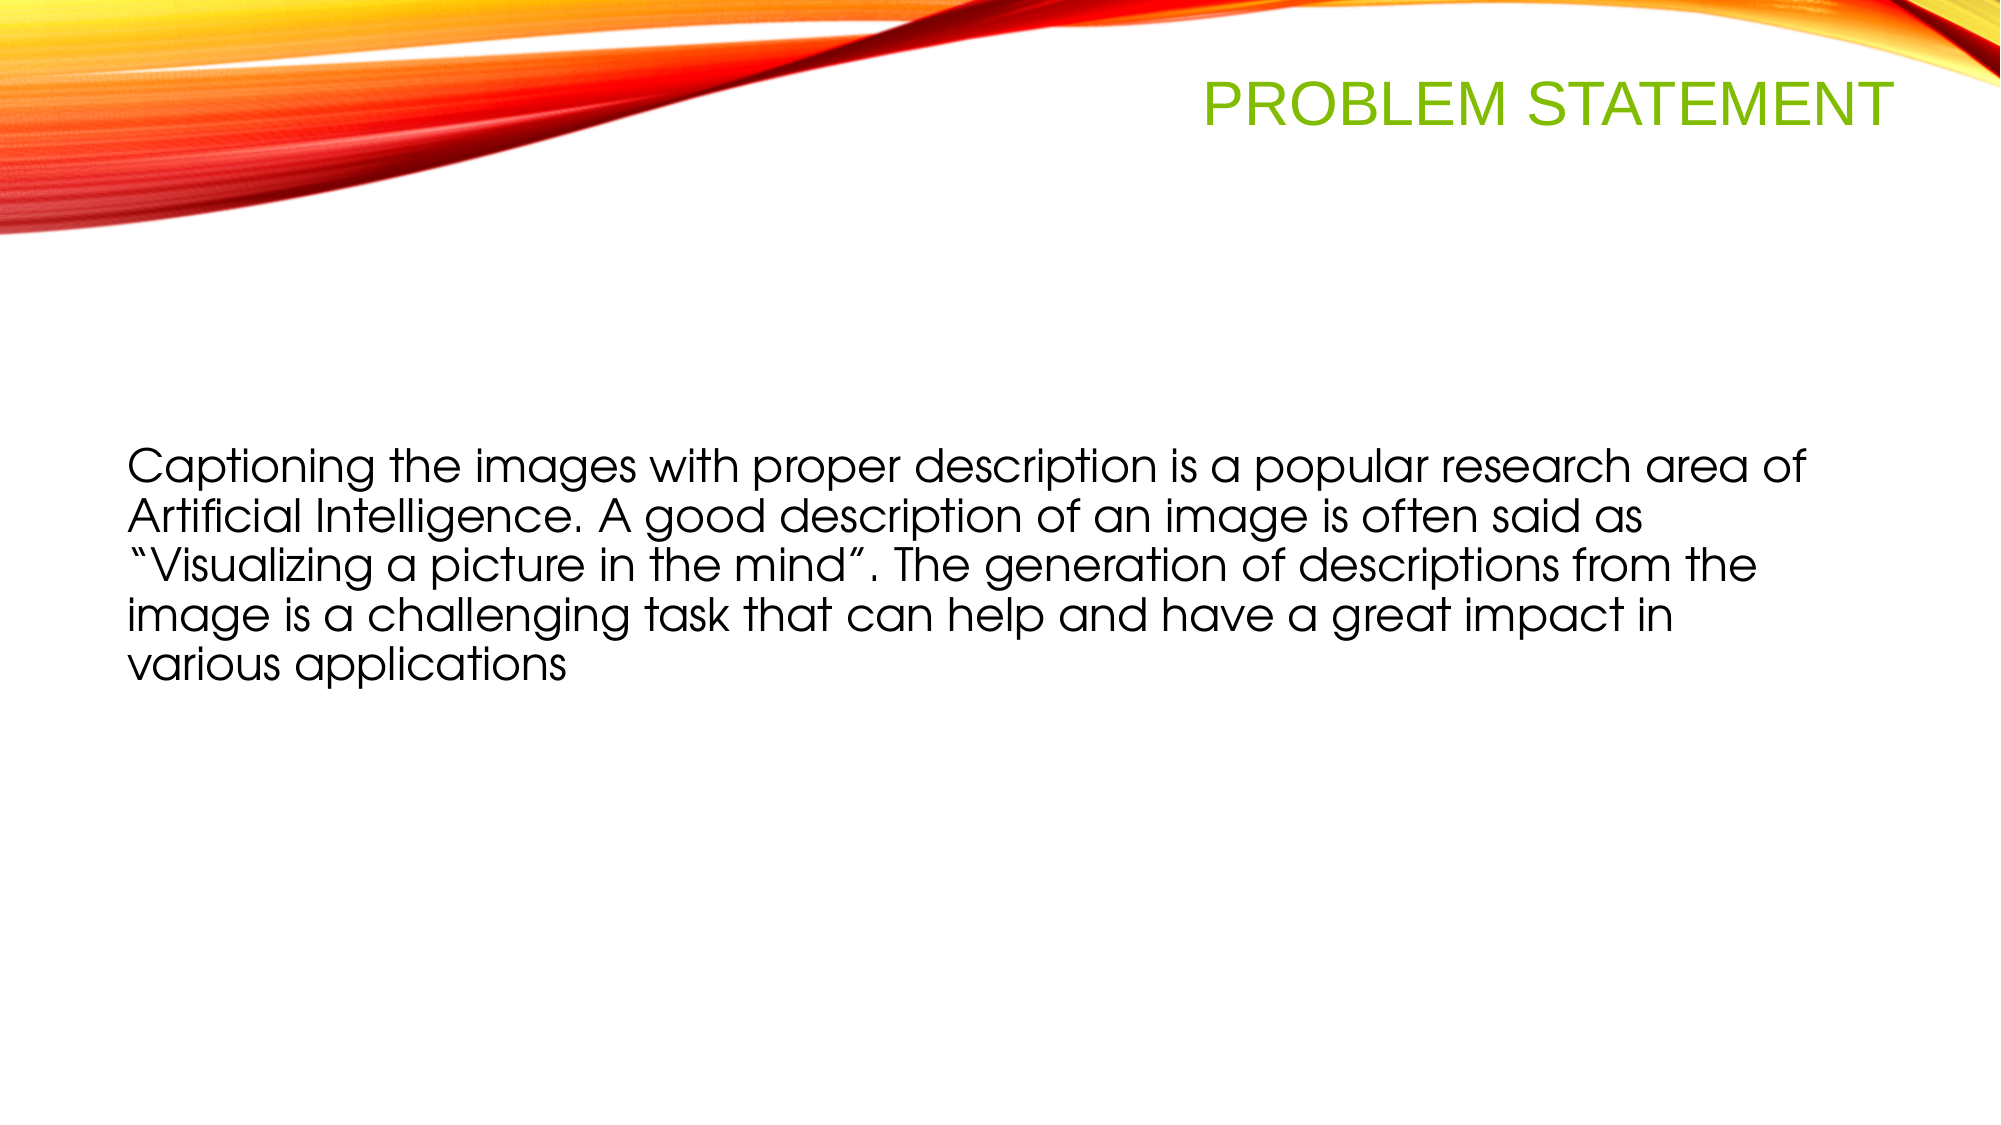

# Problem statement

Captioning the images with proper description is a popular research area of Artificial Intelligence. A good description of an image is often said as “Visualizing a picture in the mind”. The generation of descriptions from the image is a challenging task that can help and have a great impact in various applications